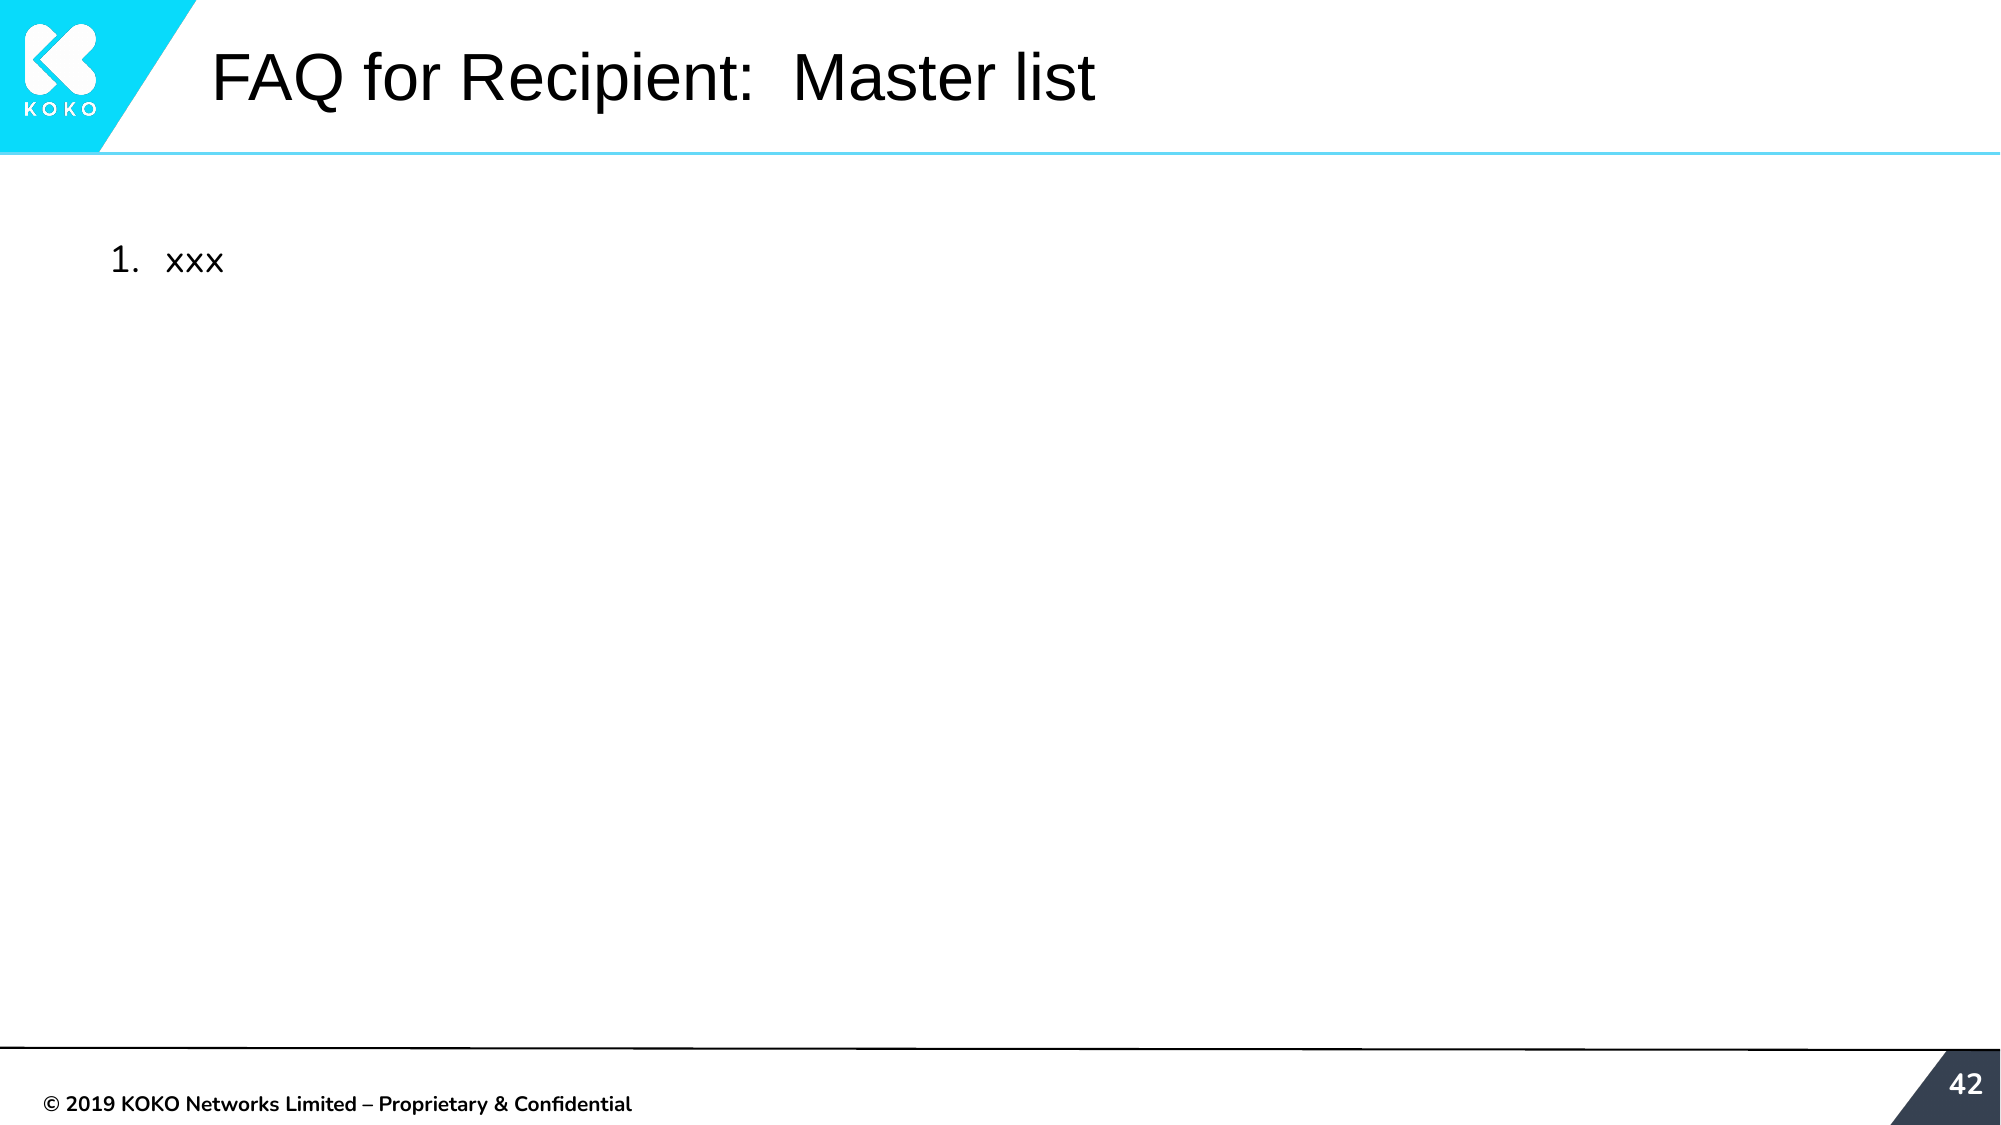

# FAQ for Recipient:  Master list
xxx
42